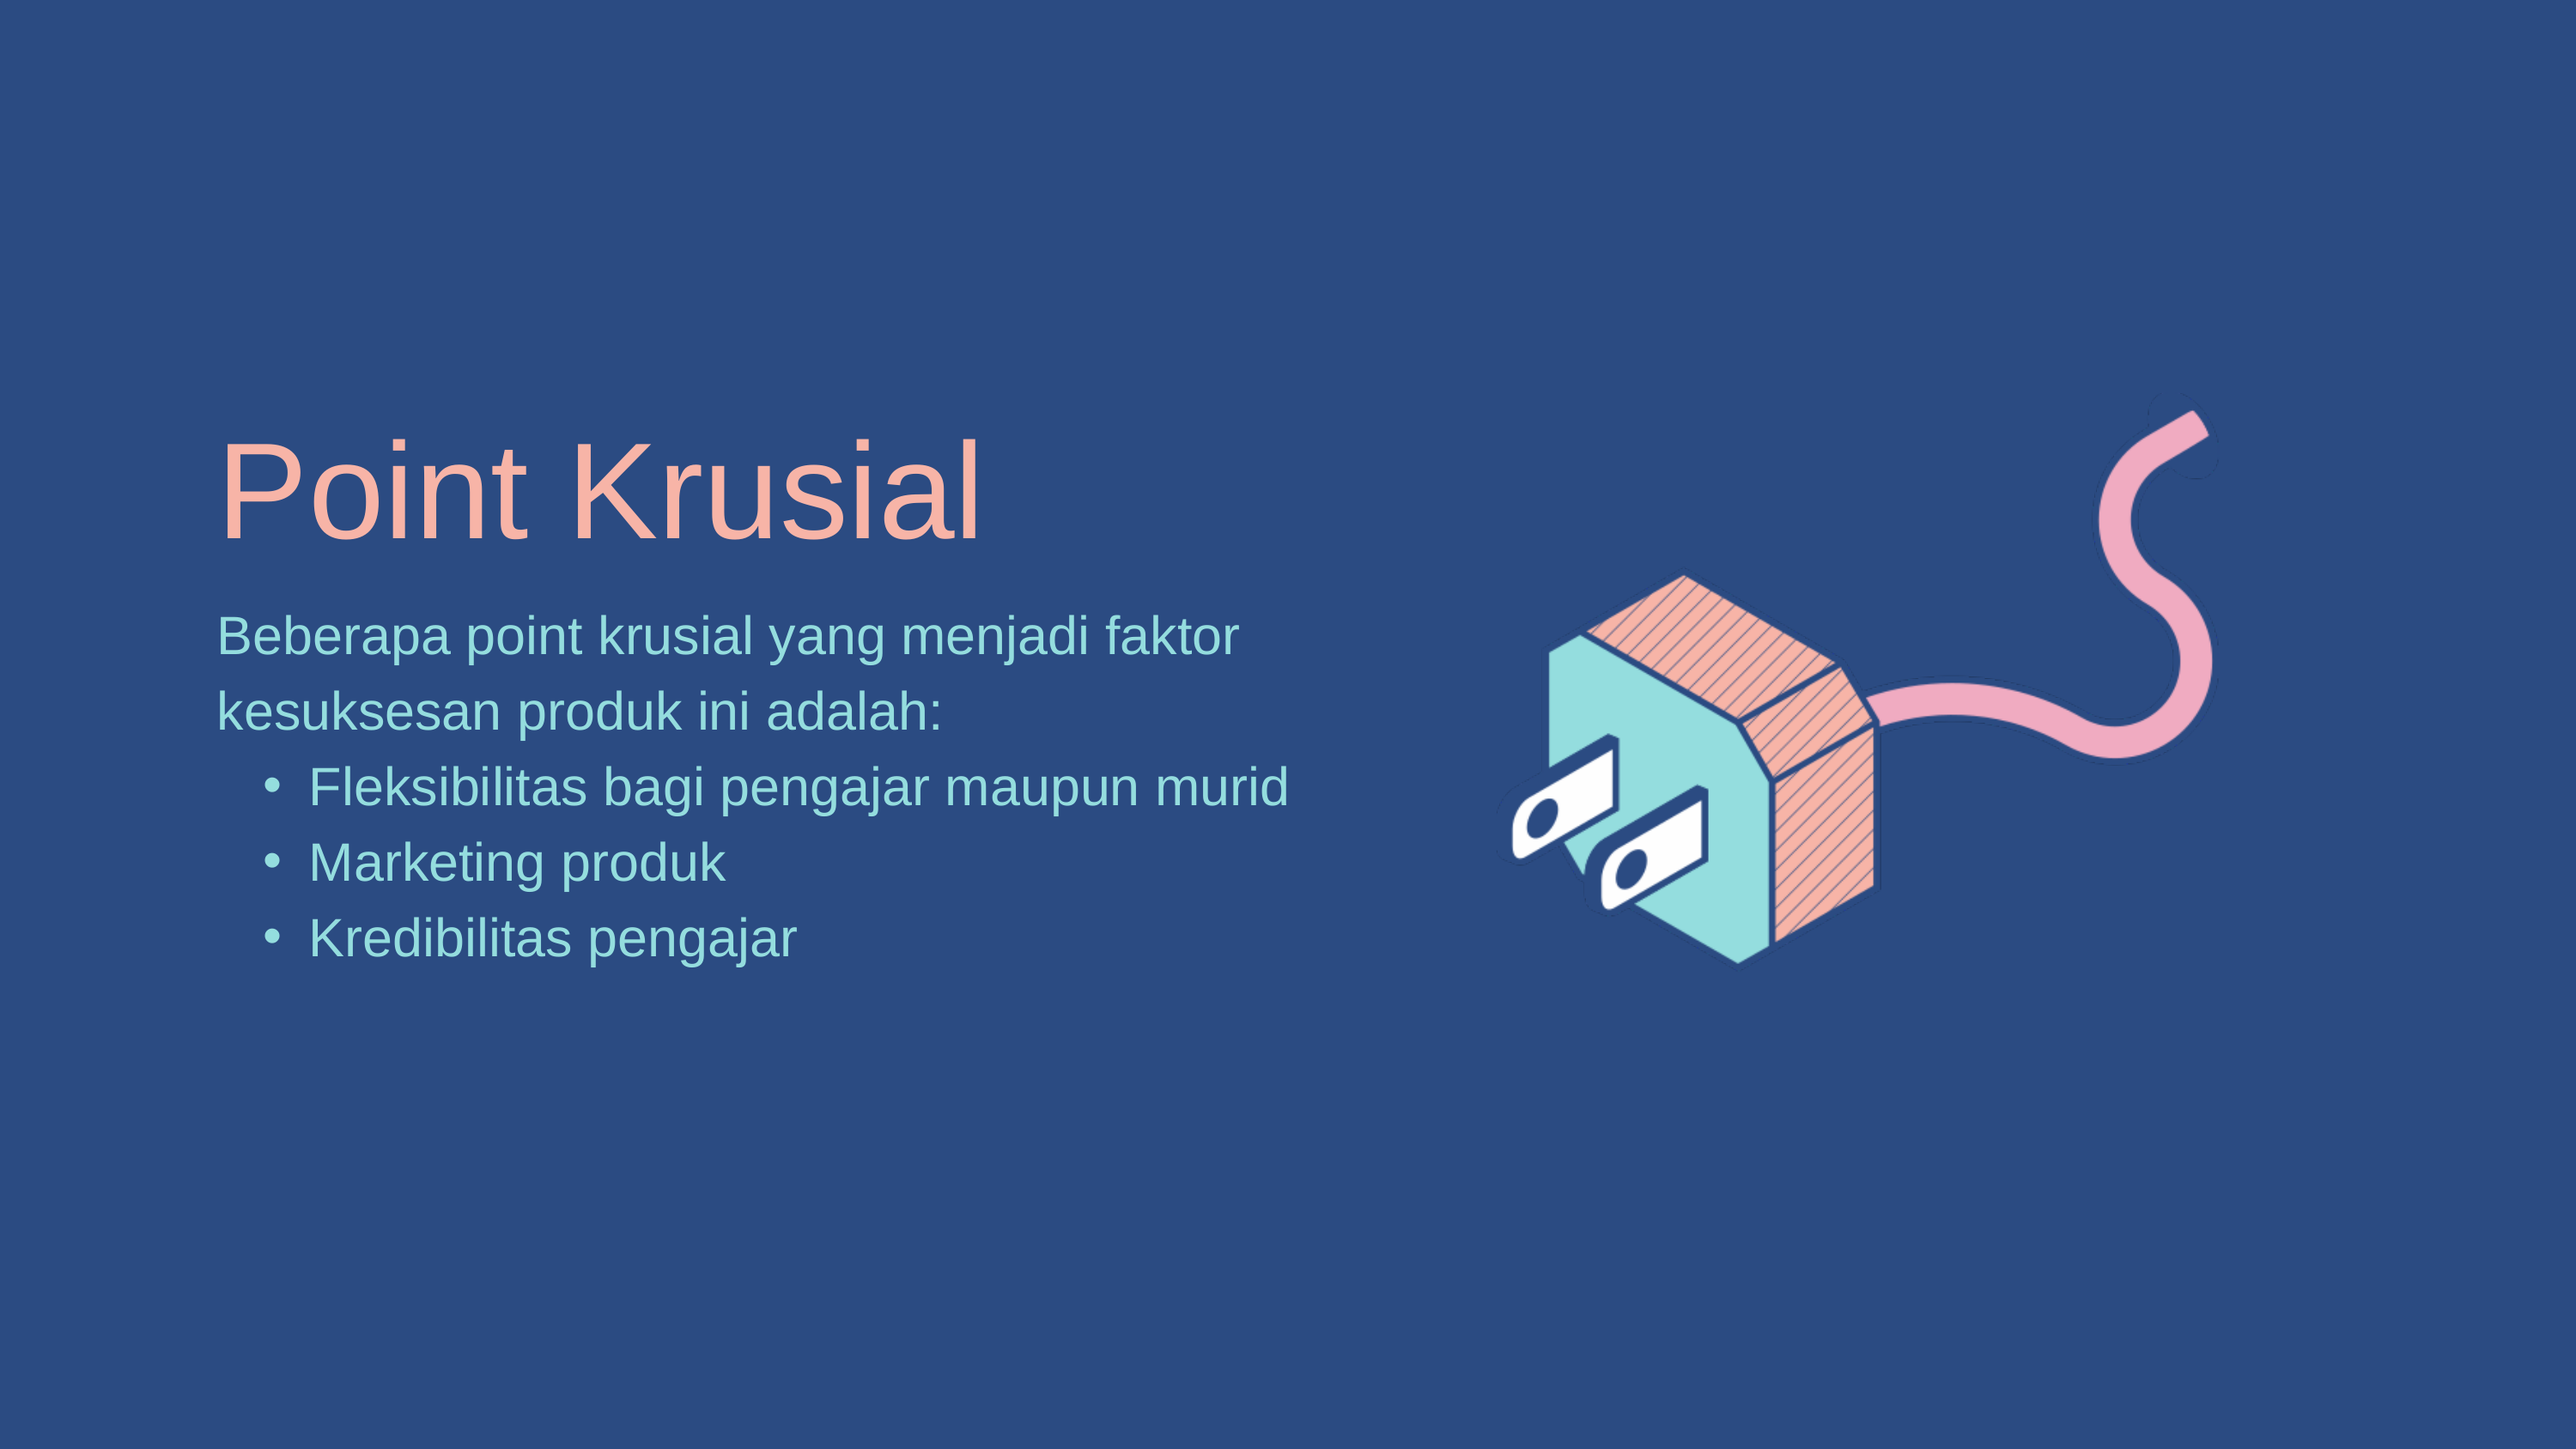

Point Krusial
Beberapa point krusial yang menjadi faktor kesuksesan produk ini adalah:
Fleksibilitas bagi pengajar maupun murid
Marketing produk
Kredibilitas pengajar